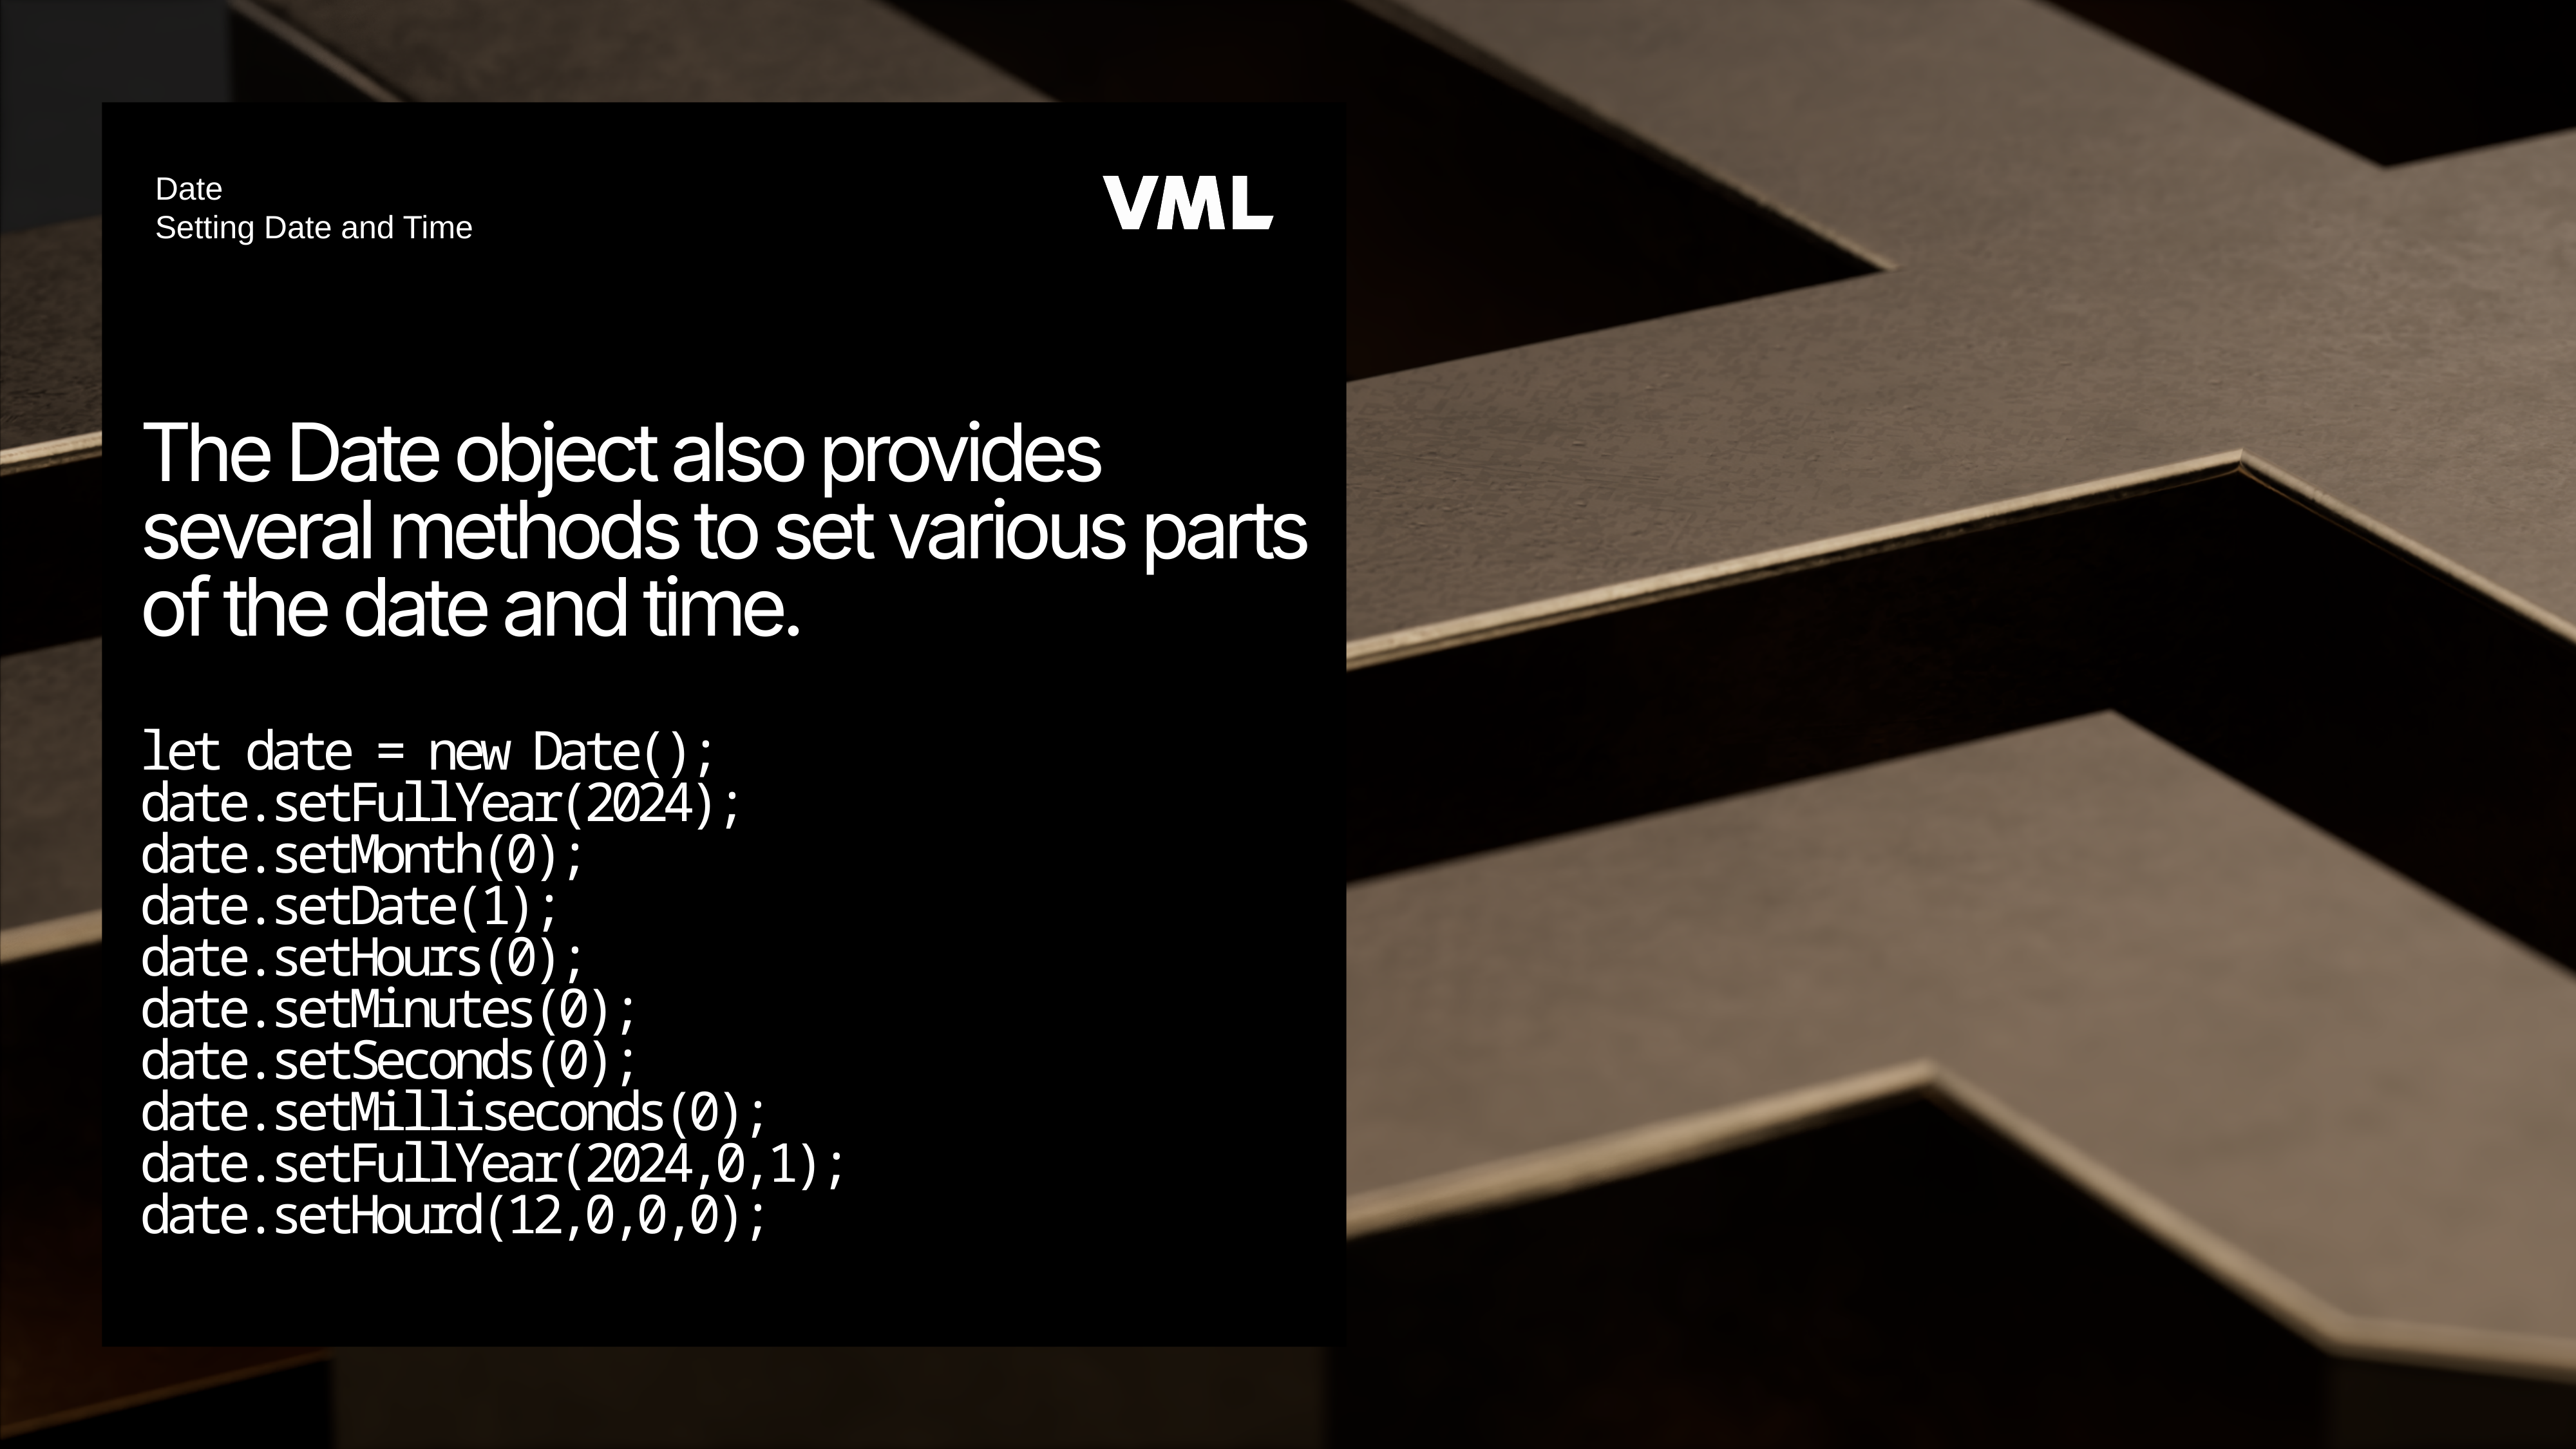

Date
Setting Date and Time
# The Date object also provides several methods to set various parts of the date and time. let date = new Date(); date.setFullYear(2024); date.setMonth(0); date.setDate(1); date.setHours(0); date.setMinutes(0); date.setSeconds(0); date.setMilliseconds(0); date.setFullYear(2024,0,1); date.setHourd(12,0,0,0);